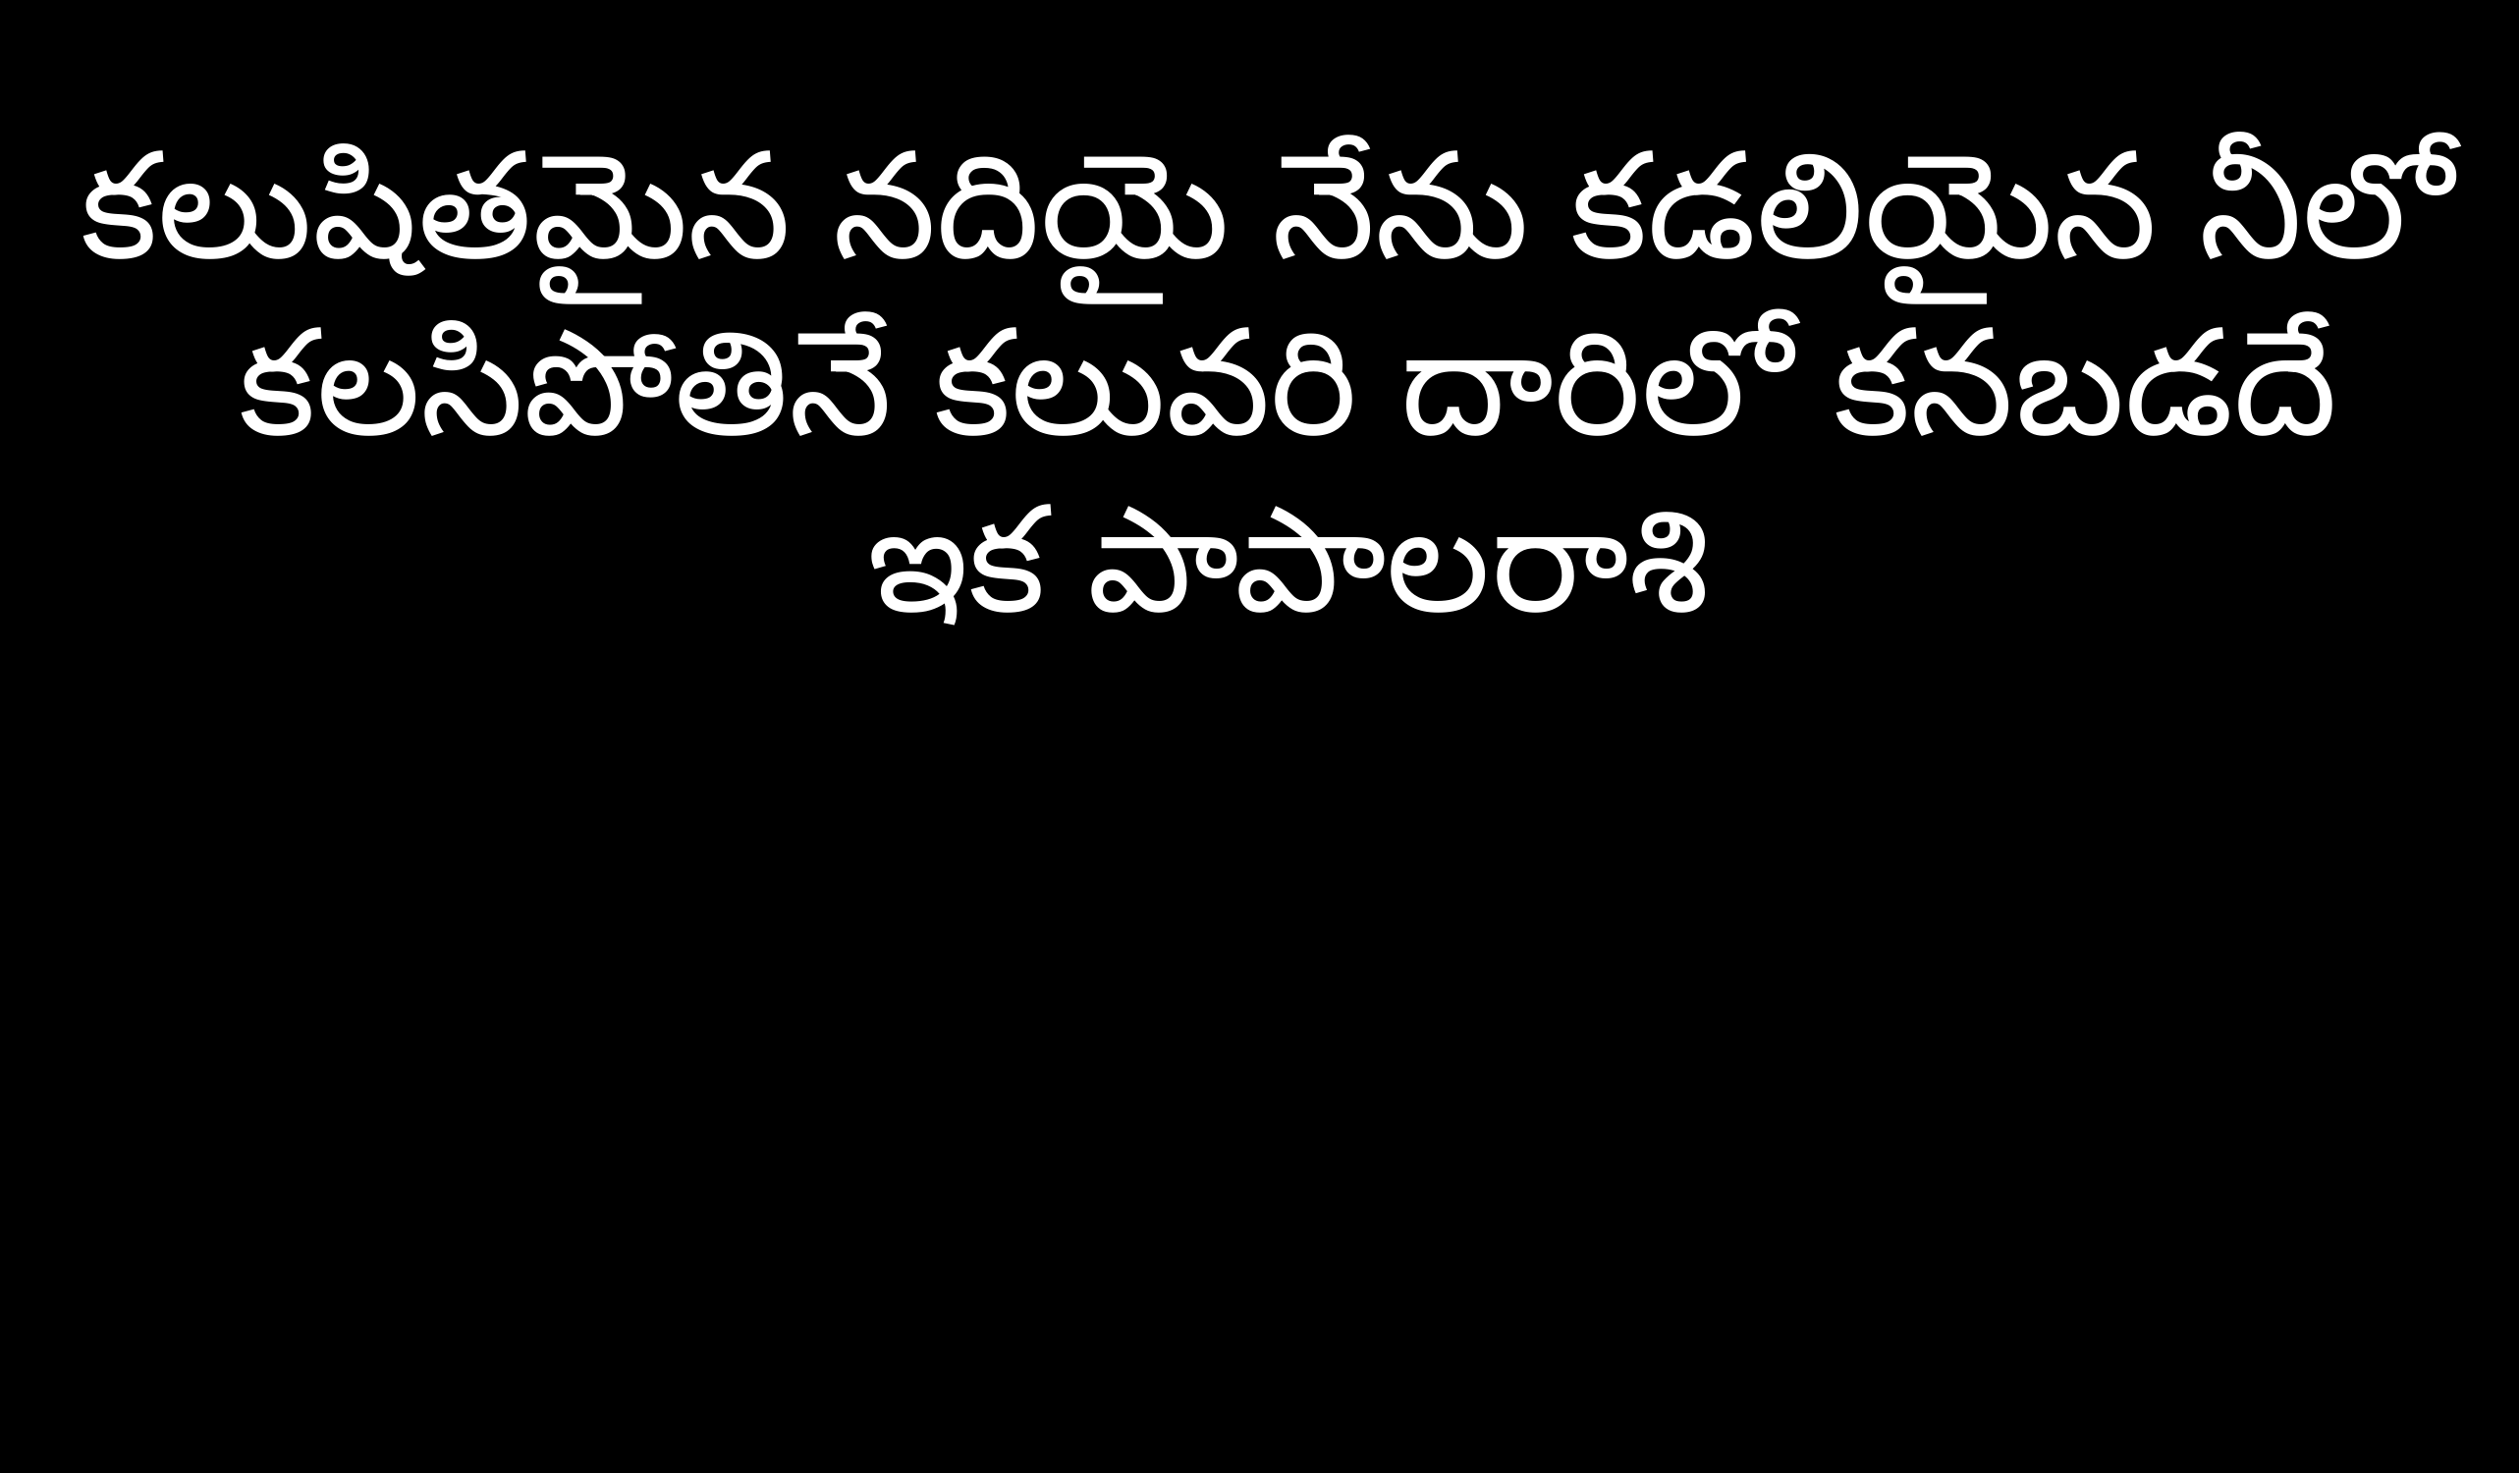

కలుషితమైన నదియై నేను కడలియైన నీలో
కలసిపోతినే కలువరి దారిలో కనబడదే
ఇక పాపాలరాశి